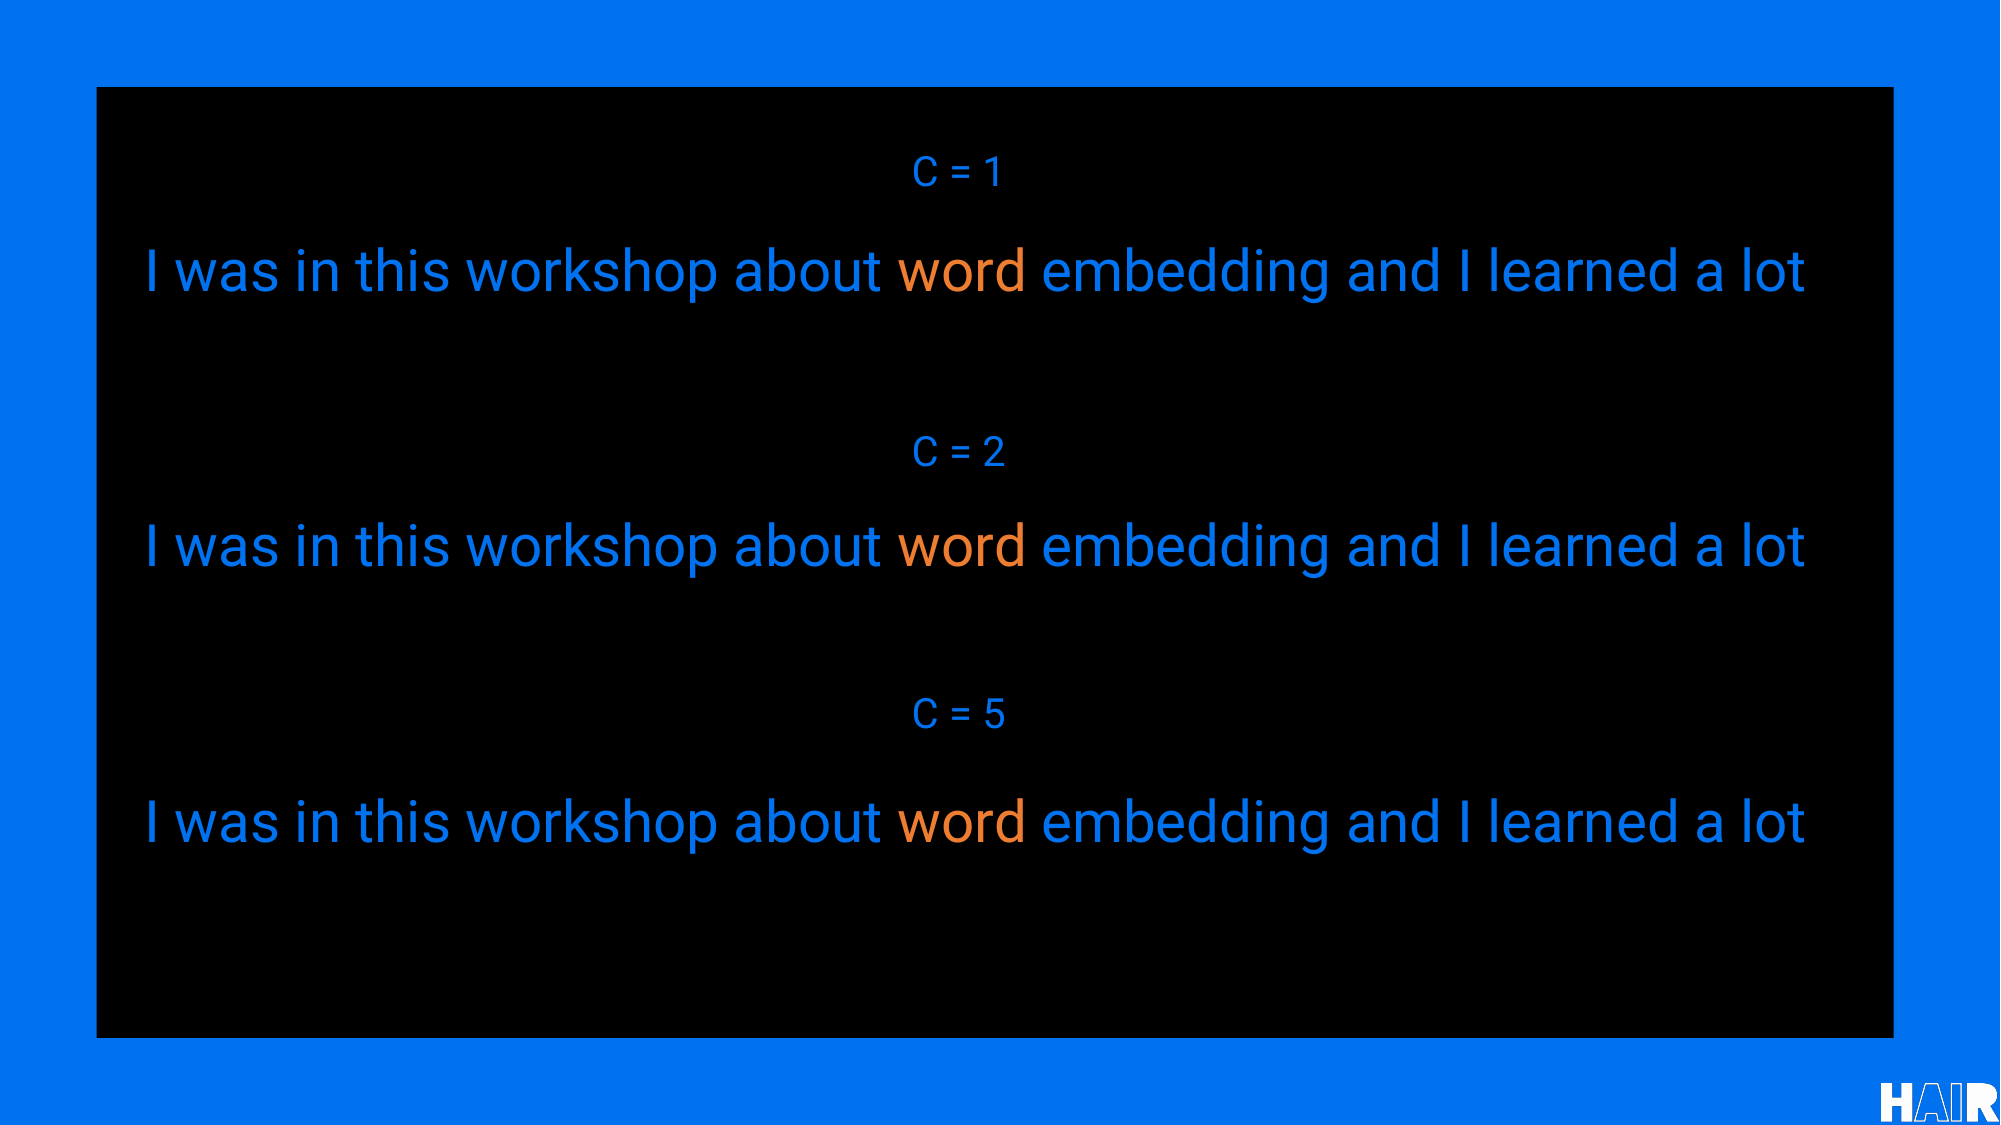

C = 1
I was in this workshop about word embedding and I learned a lot
C = 2
I was in this workshop about word embedding and I learned a lot
C = 5
I was in this workshop about word embedding and I learned a lot